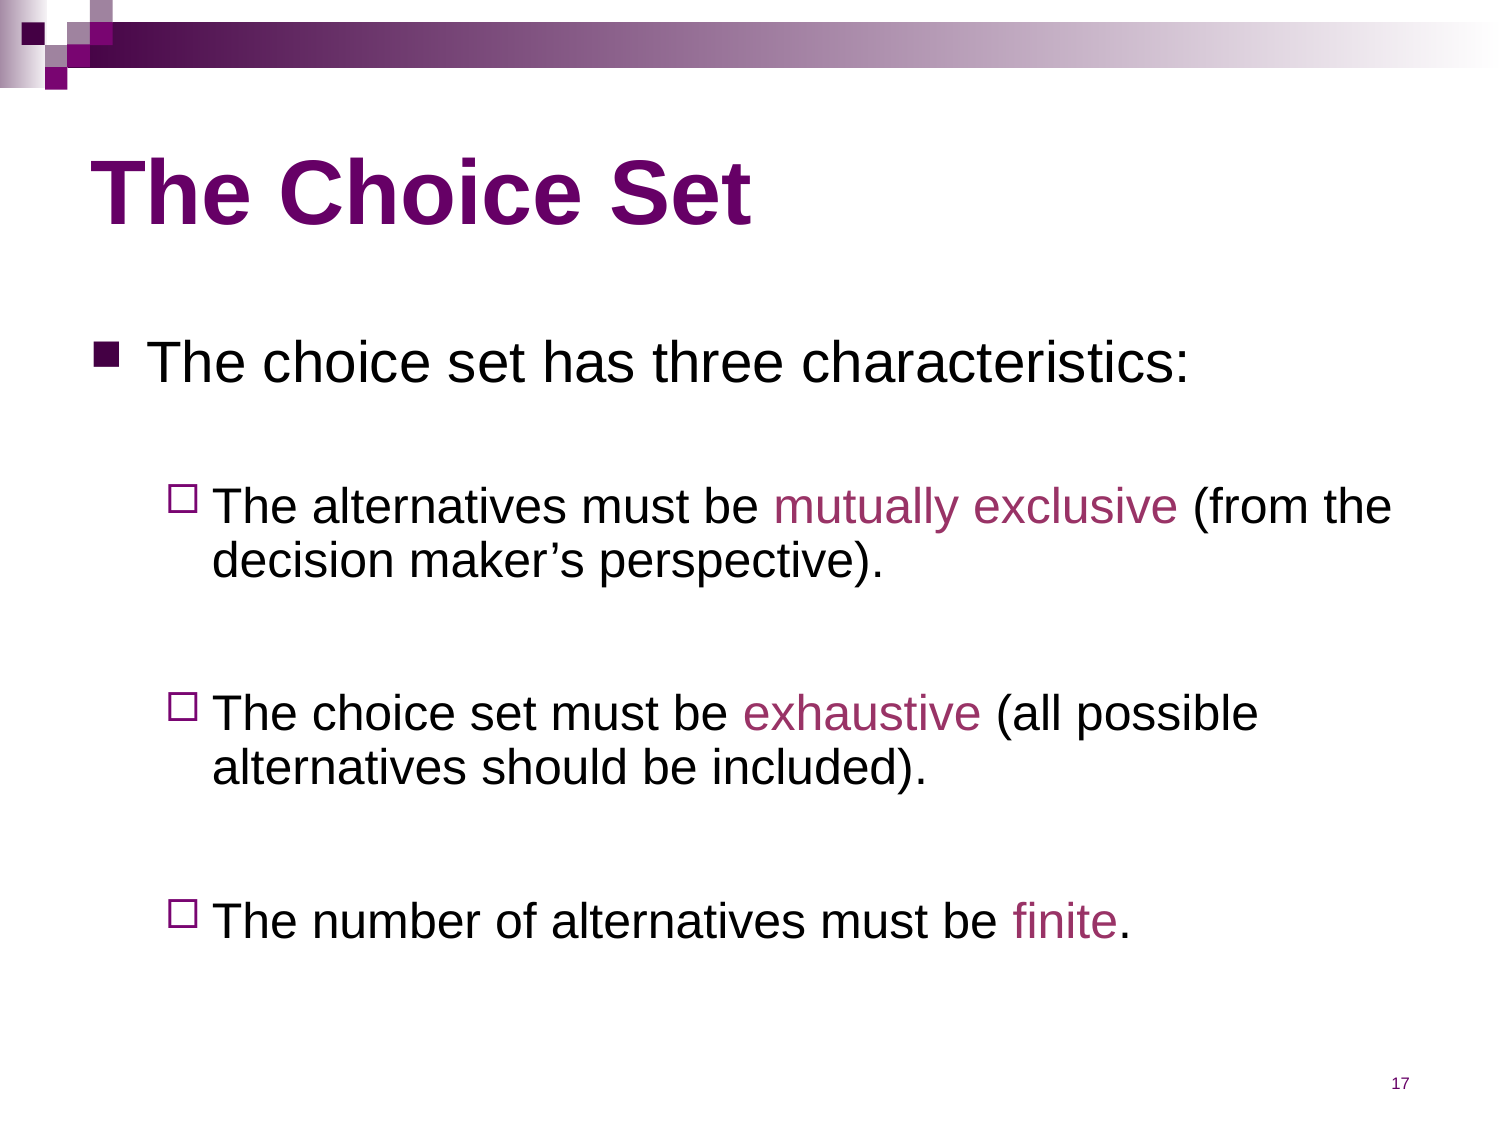

# The Choice Set
The choice set has three characteristics:

The alternatives must be mutually exclusive (from the decision maker’s perspective).

The choice set must be exhaustive (all possible alternatives should be included).

The number of alternatives must be finite.
17